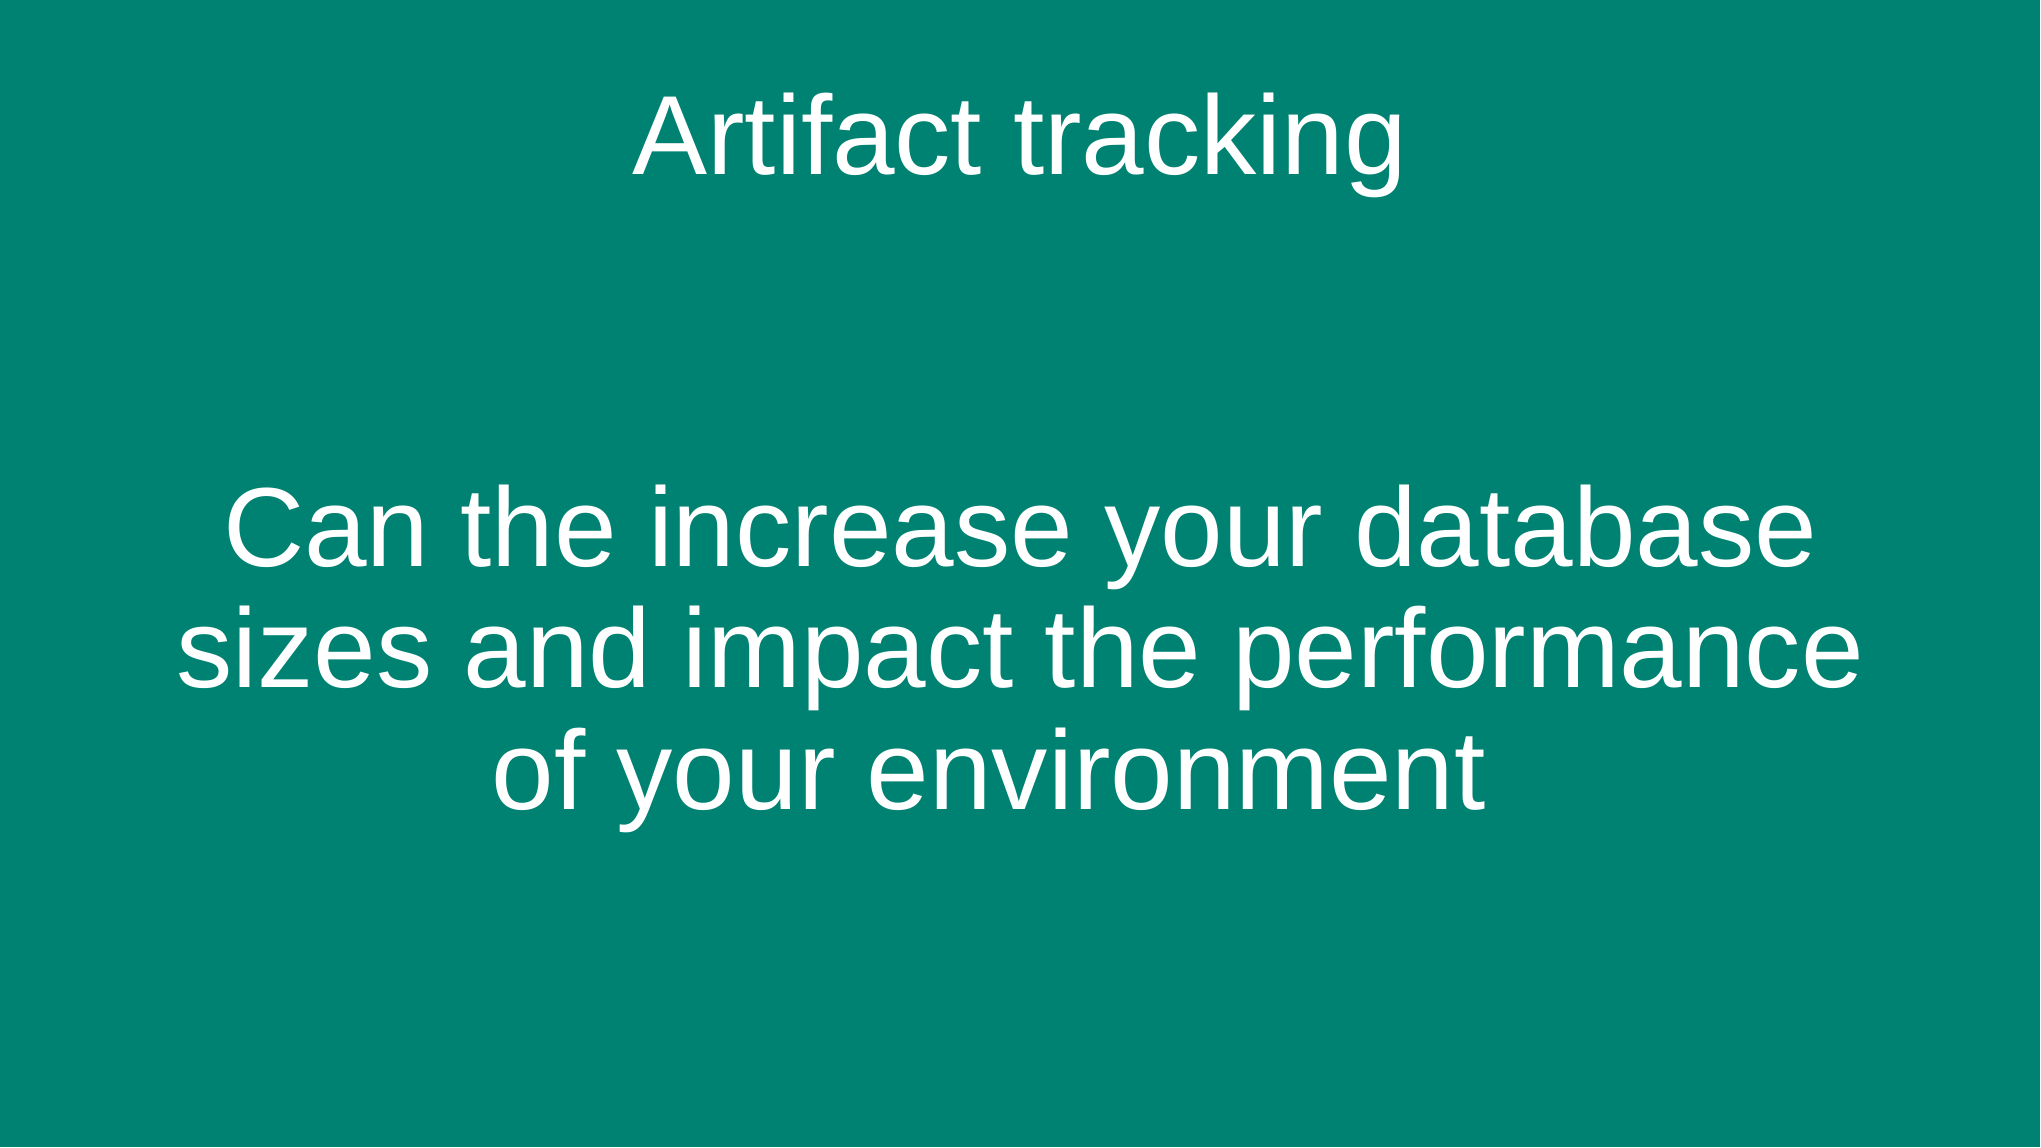

Artifact tracking
Can the increase your database sizes and impact the performance of your environment